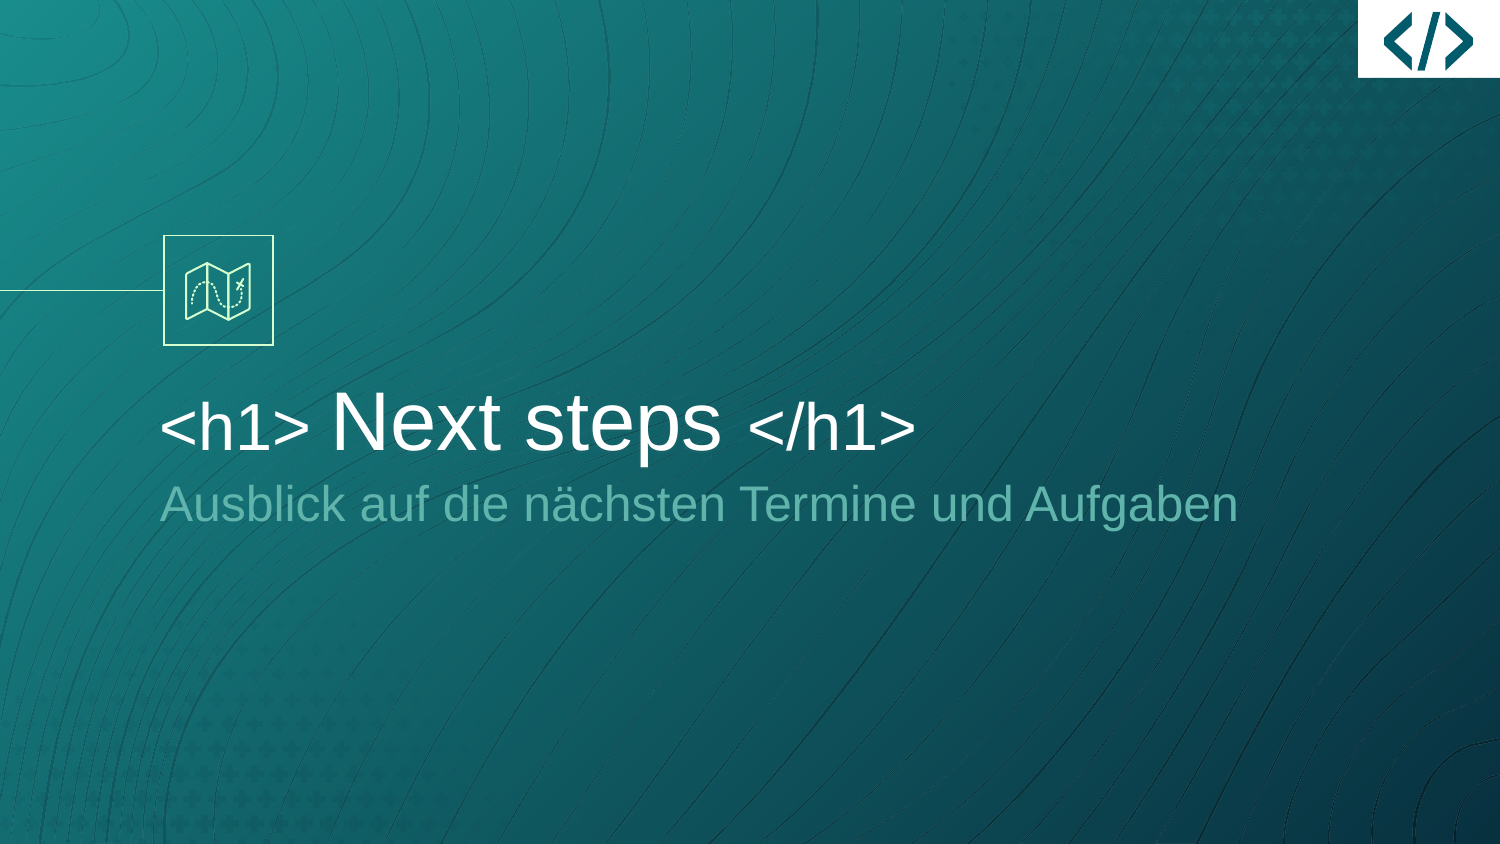

# <h1> Next steps </h1>
Ausblick auf die nächsten Termine und Aufgaben